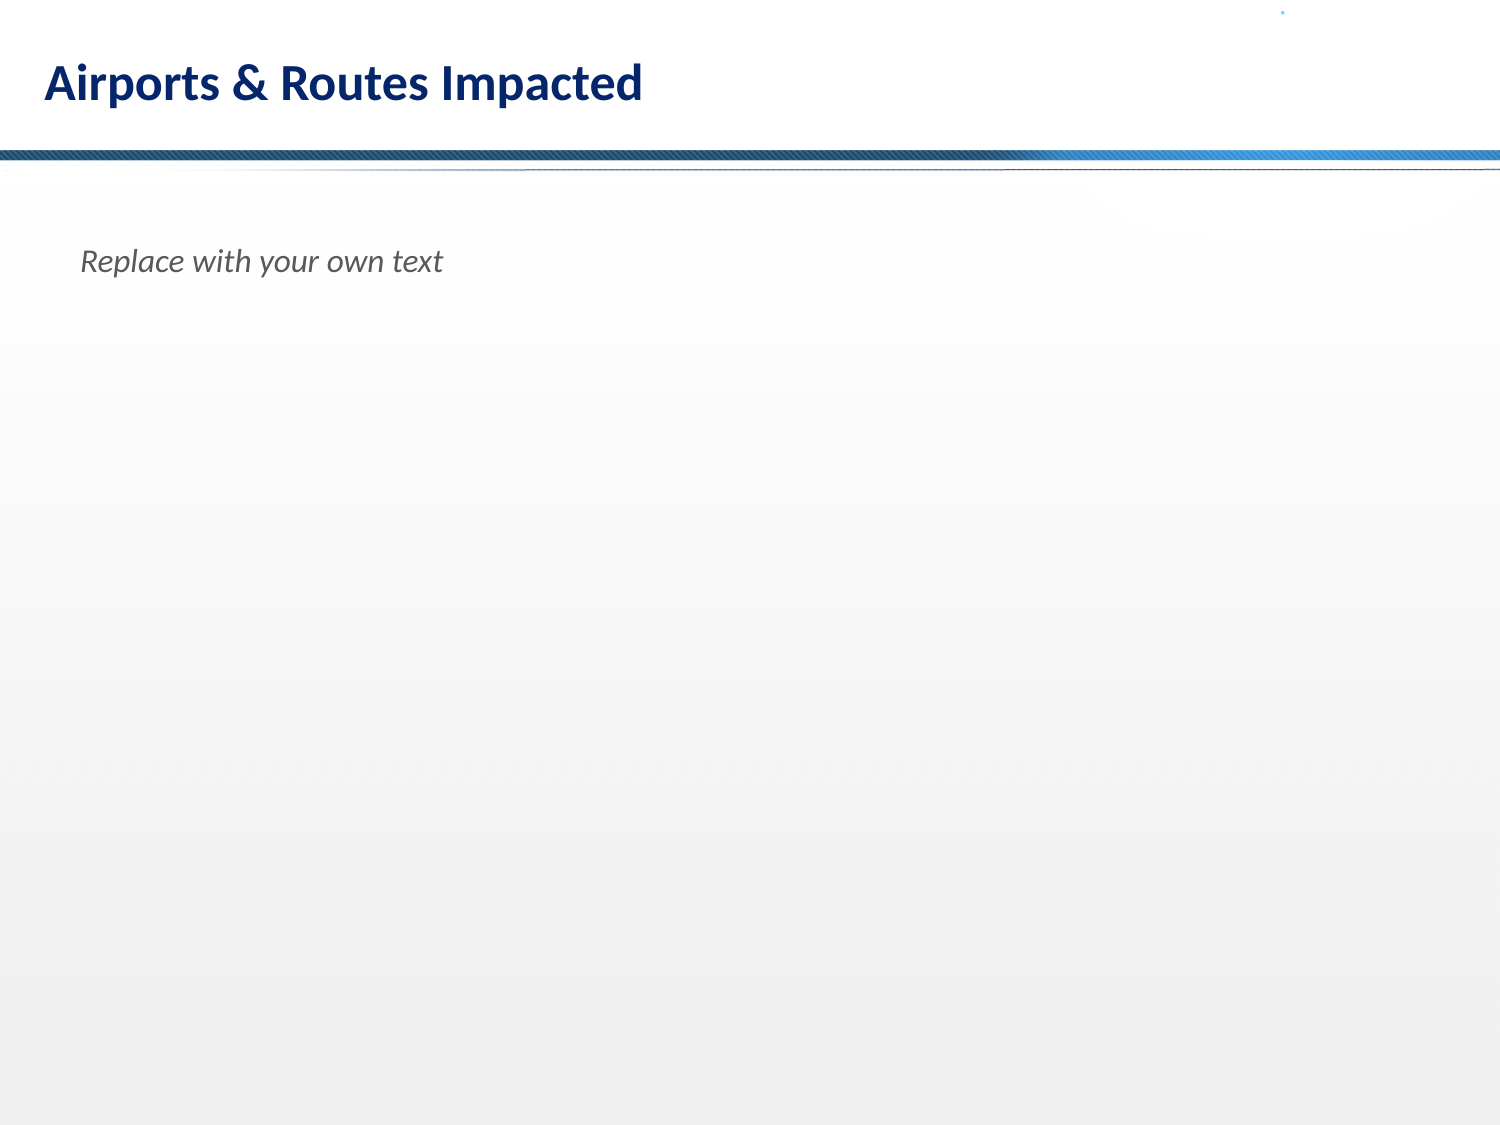

# Airports & Routes Impacted
Replace with your own text